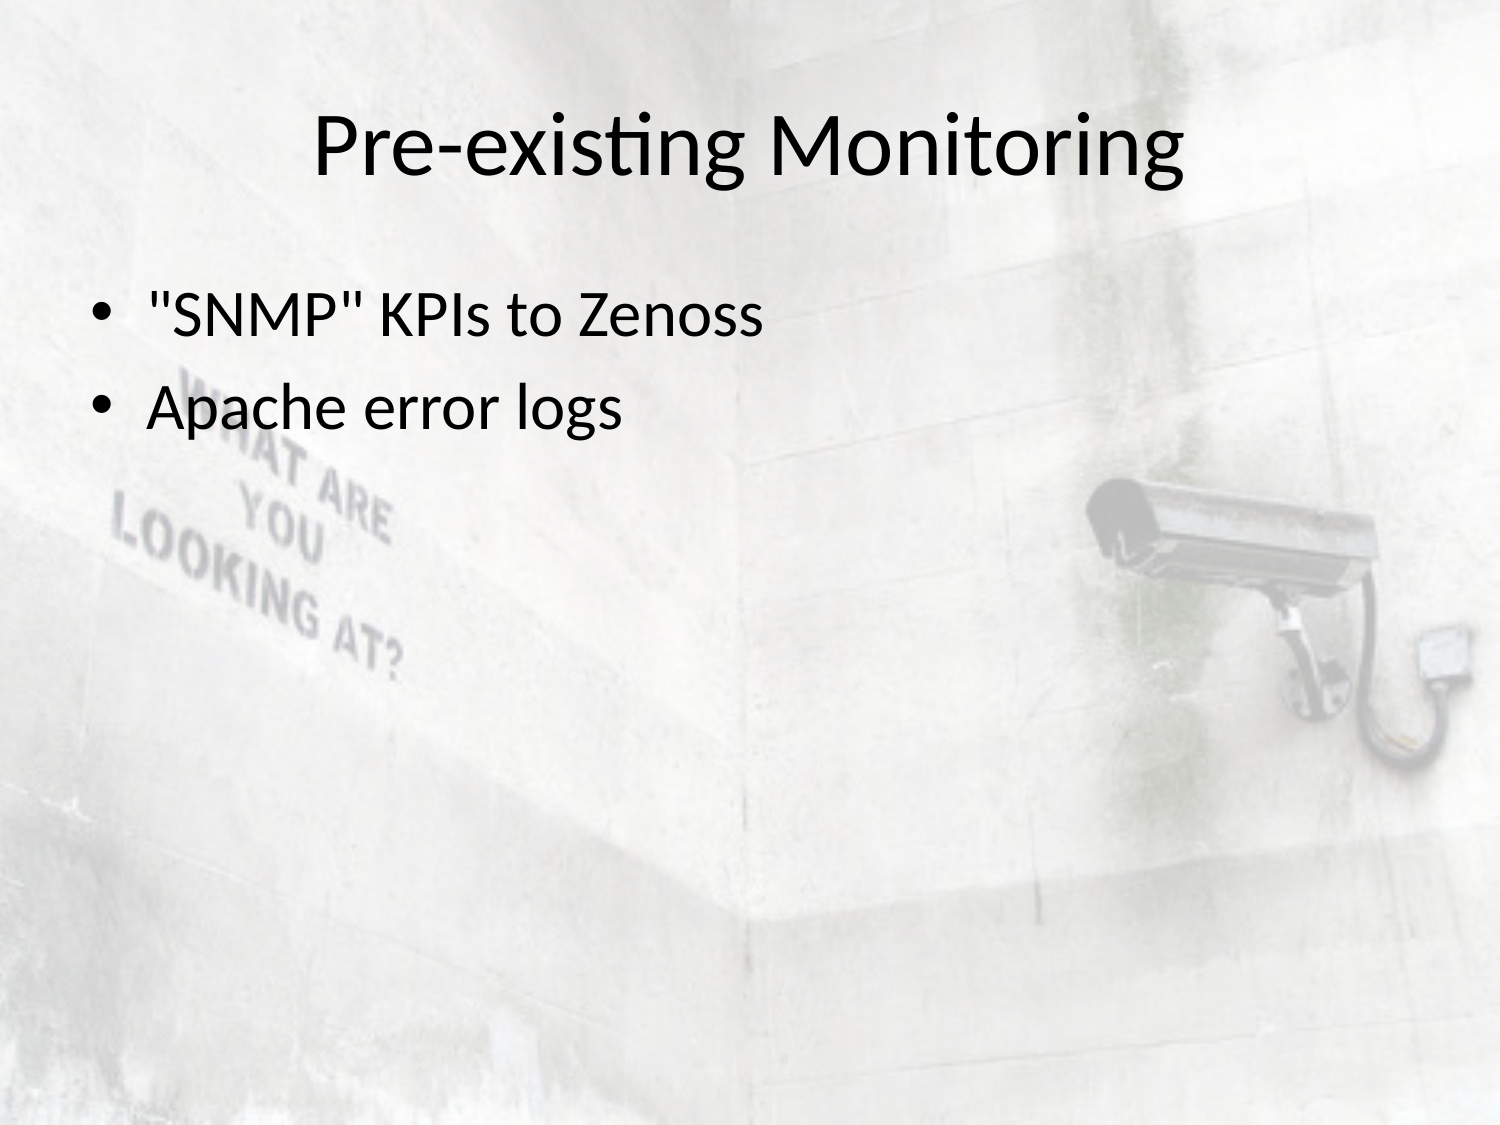

# Pre-existing Monitoring
"SNMP" KPIs to Zenoss
Apache error logs